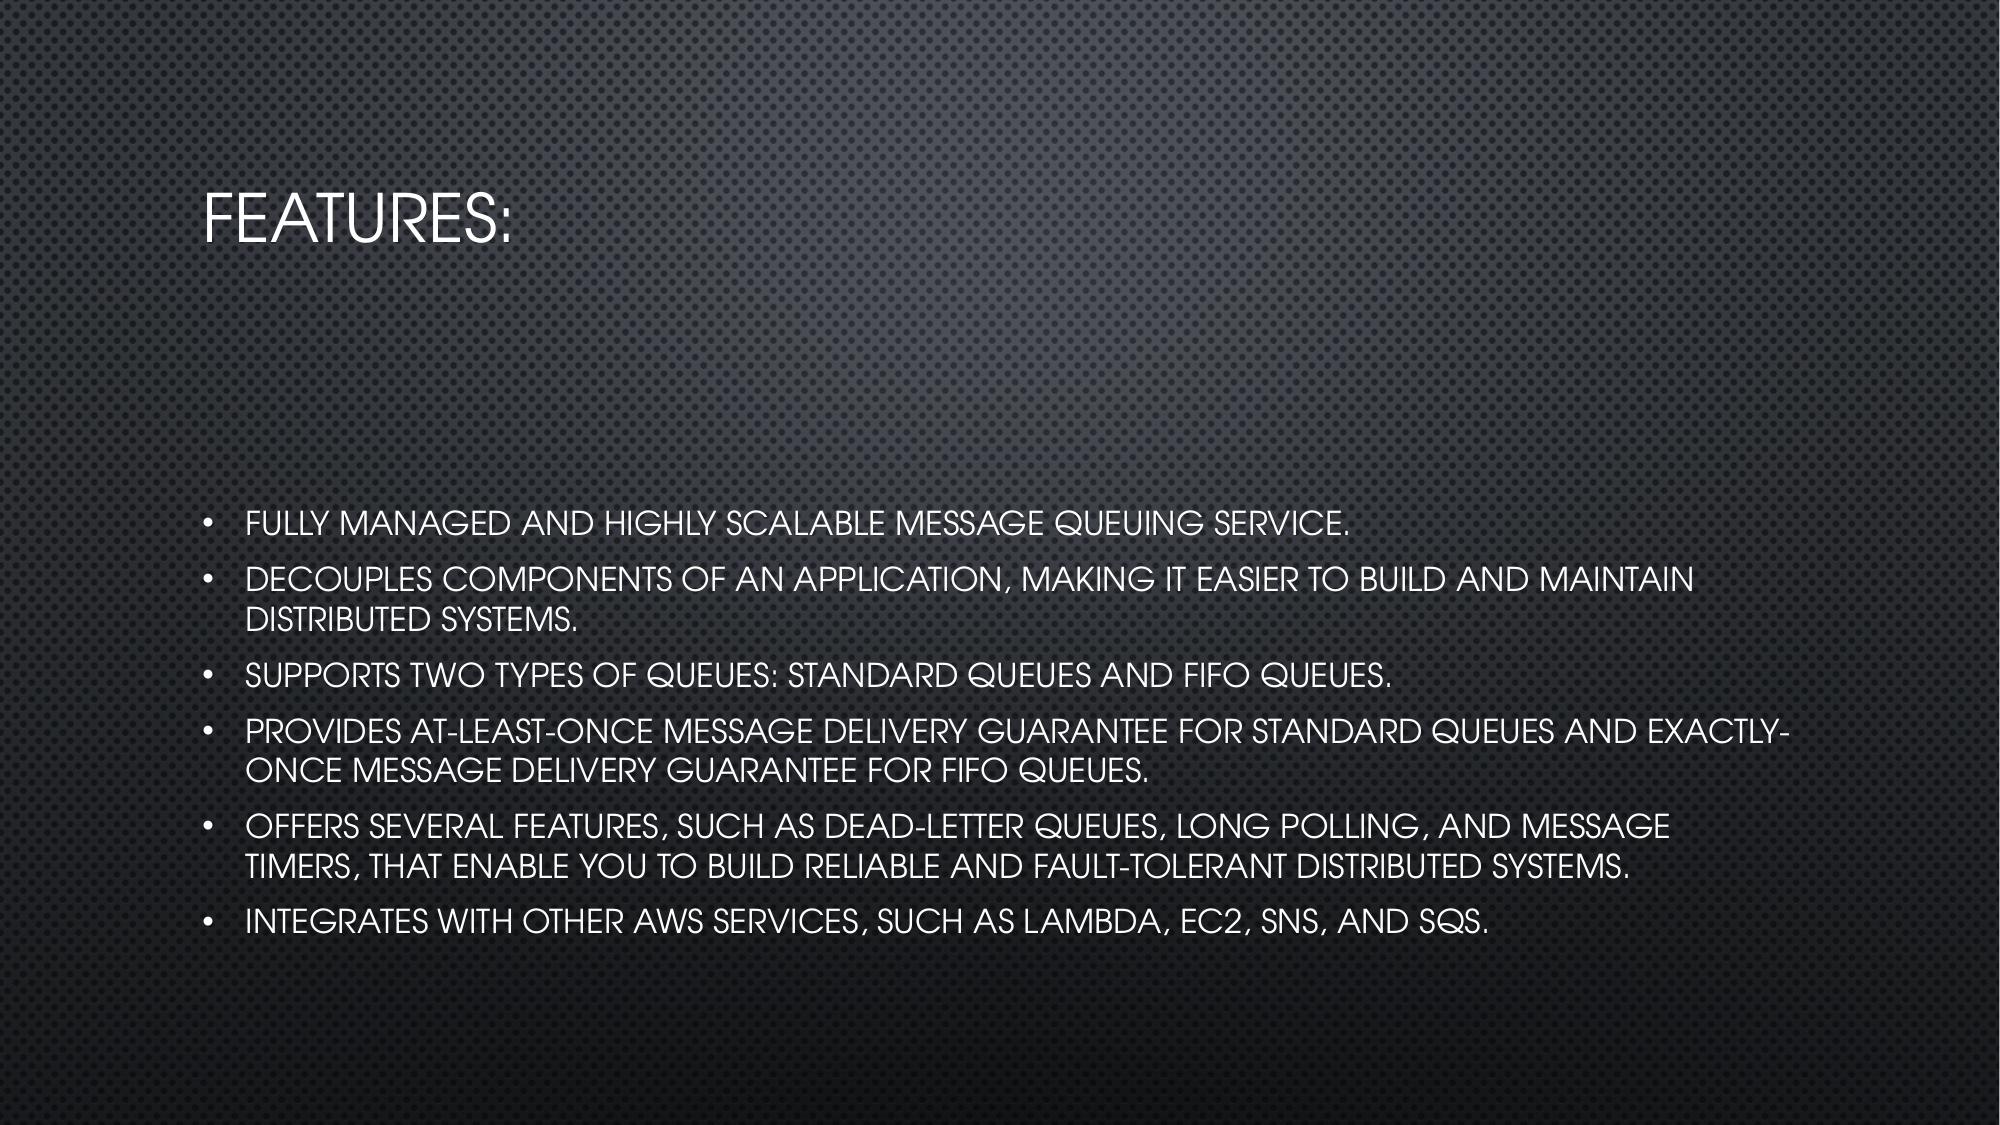

# Features:

Fully managed and highly scalable message queuing service.
Decouples components of an application, making it easier to build and maintain distributed systems.
Supports two types of queues: standard queues and FIFO queues.
Provides at-least-once message delivery guarantee for standard queues and exactly-once message delivery guarantee for FIFO queues.
Offers several features, such as dead-letter queues, long polling, and message timers, that enable you to build reliable and fault-tolerant distributed systems.
Integrates with other AWS services, such as Lambda, EC2, SNS, and SQS.